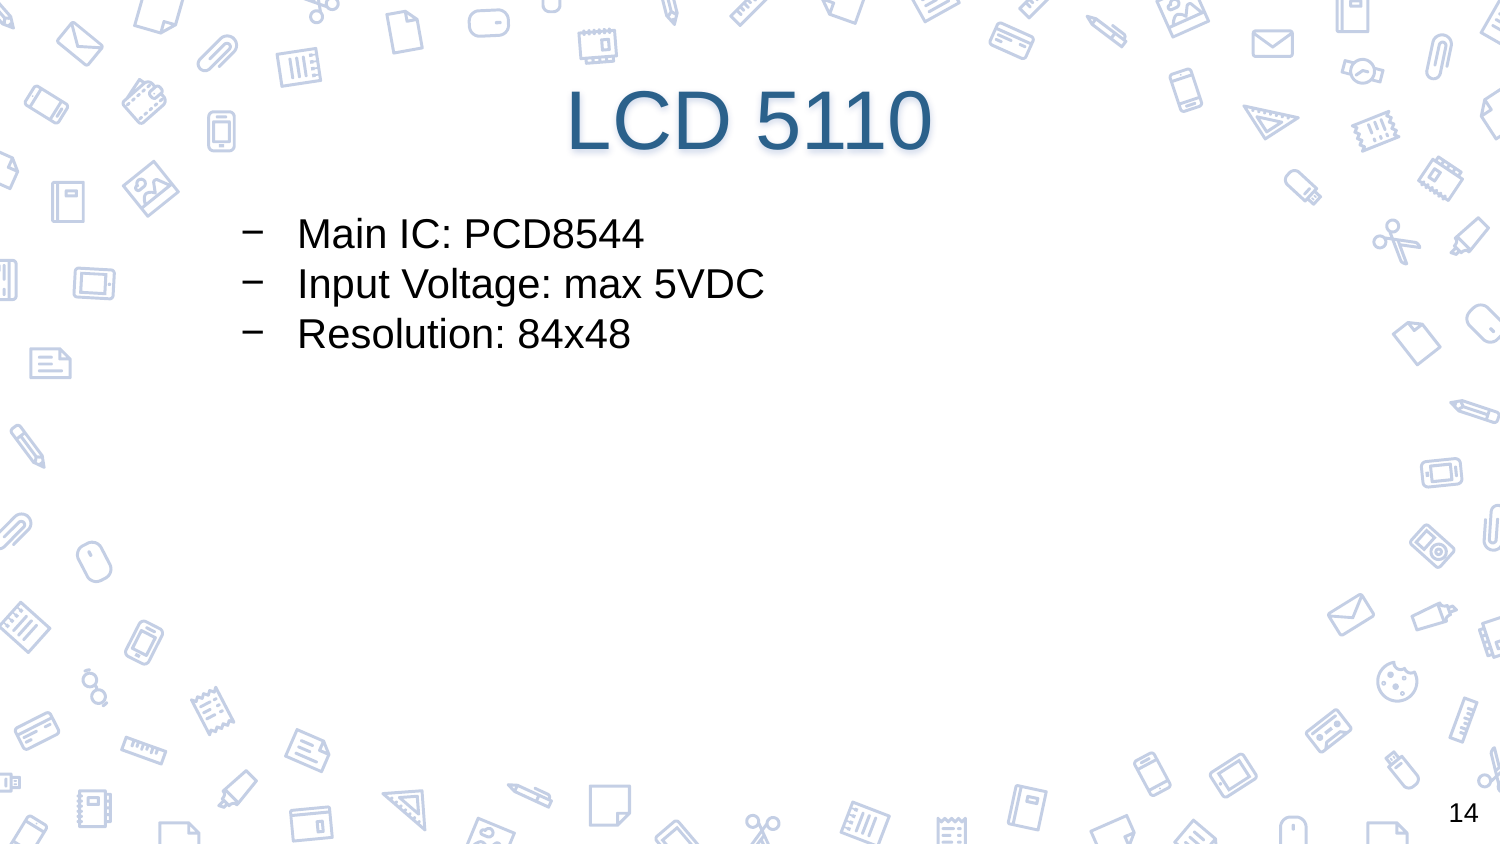

# LCD 5110
Main IC: PCD8544
Input Voltage: max 5VDC
Resolution: 84x48

14